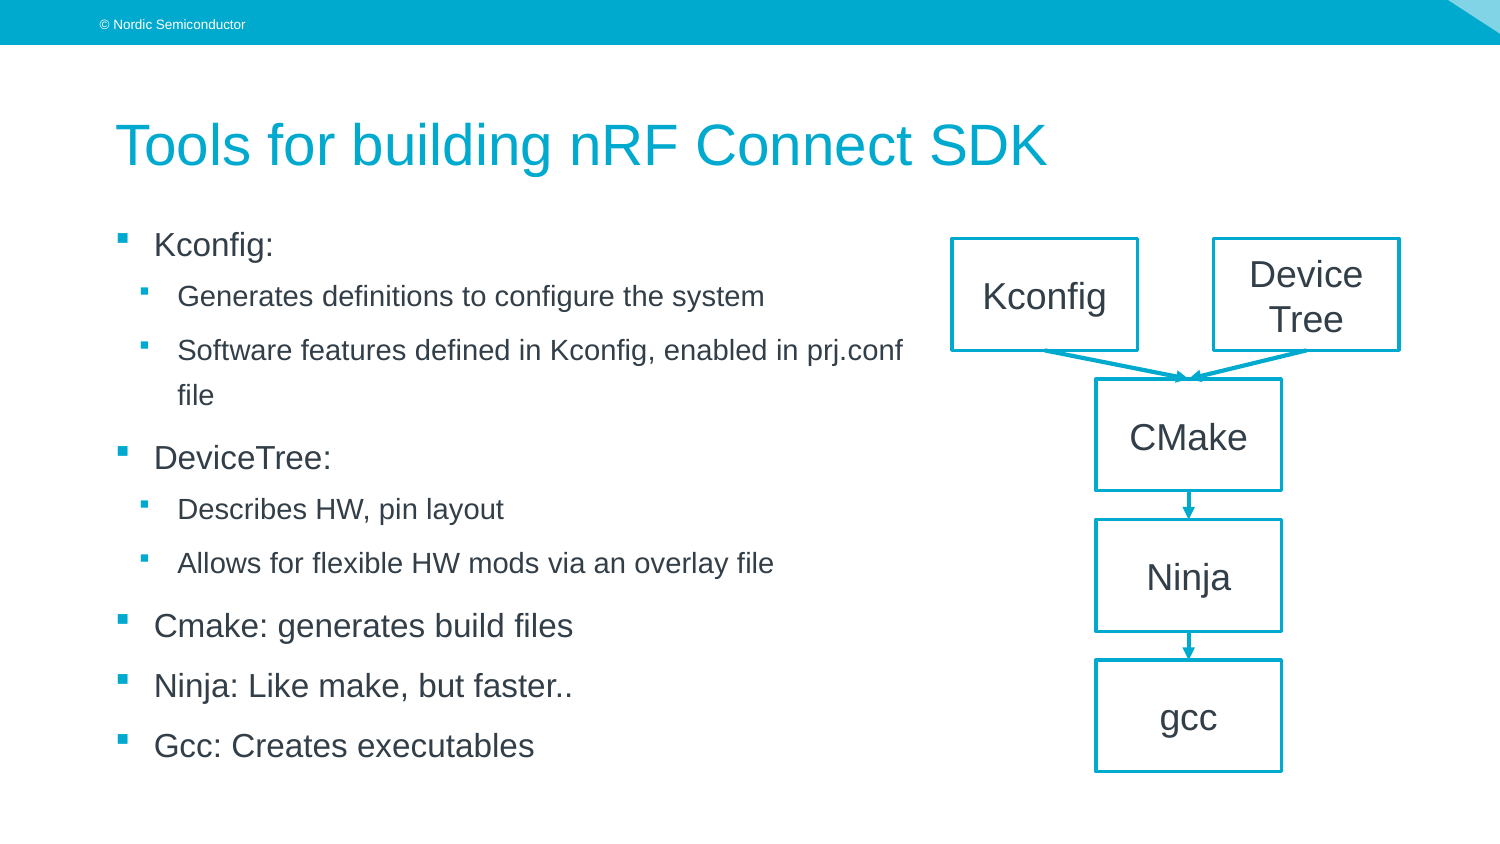

# Tools for building nRF Connect SDK

Kconfig:
Generates definitions to configure the system
Software features defined in Kconfig, enabled in prj.conf file
DeviceTree:
Describes HW, pin layout
Allows for flexible HW mods via an overlay file
Cmake: generates build files
Ninja: Like make, but faster..
Gcc: Creates executables

Kconfig
Device Tree
CMake
Ninja
gcc